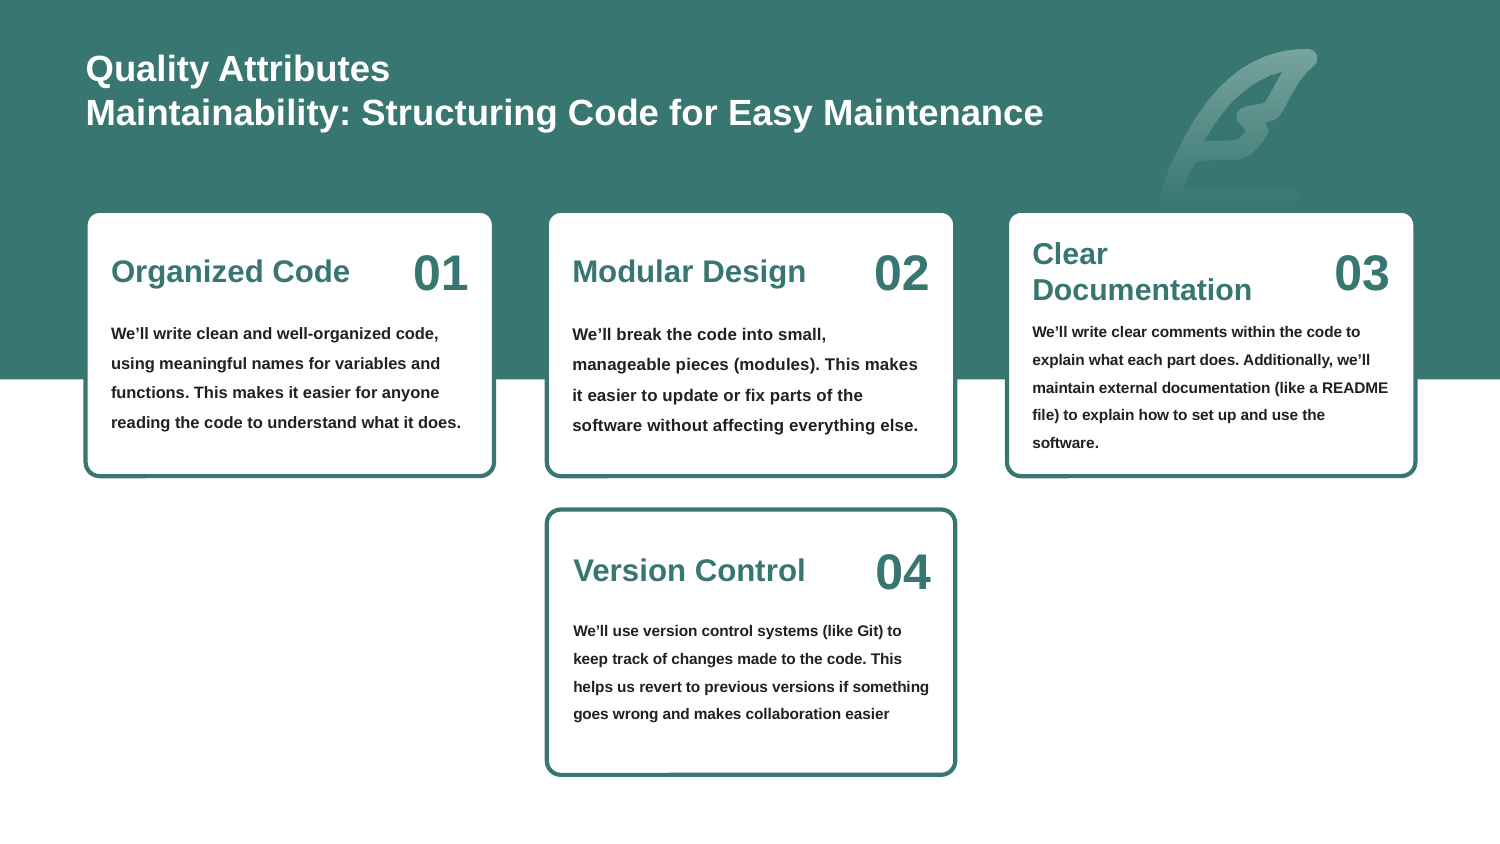

# Quality Attributes Maintainability: Structuring Code for Easy Maintenance

Organized Code
01
Modular Design
02
Clear Documentation
03
We’ll write clean and well-organized code, using meaningful names for variables and functions. This makes it easier for anyone reading the code to understand what it does.
We’ll break the code into small, manageable pieces (modules). This makes it easier to update or fix parts of the software without affecting everything else.
We’ll write clear comments within the code to explain what each part does. Additionally, we’ll maintain external documentation (like a README file) to explain how to set up and use the software.

Version Control
04
We’ll use version control systems (like Git) to keep track of changes made to the code. This helps us revert to previous versions if something goes wrong and makes collaboration easier